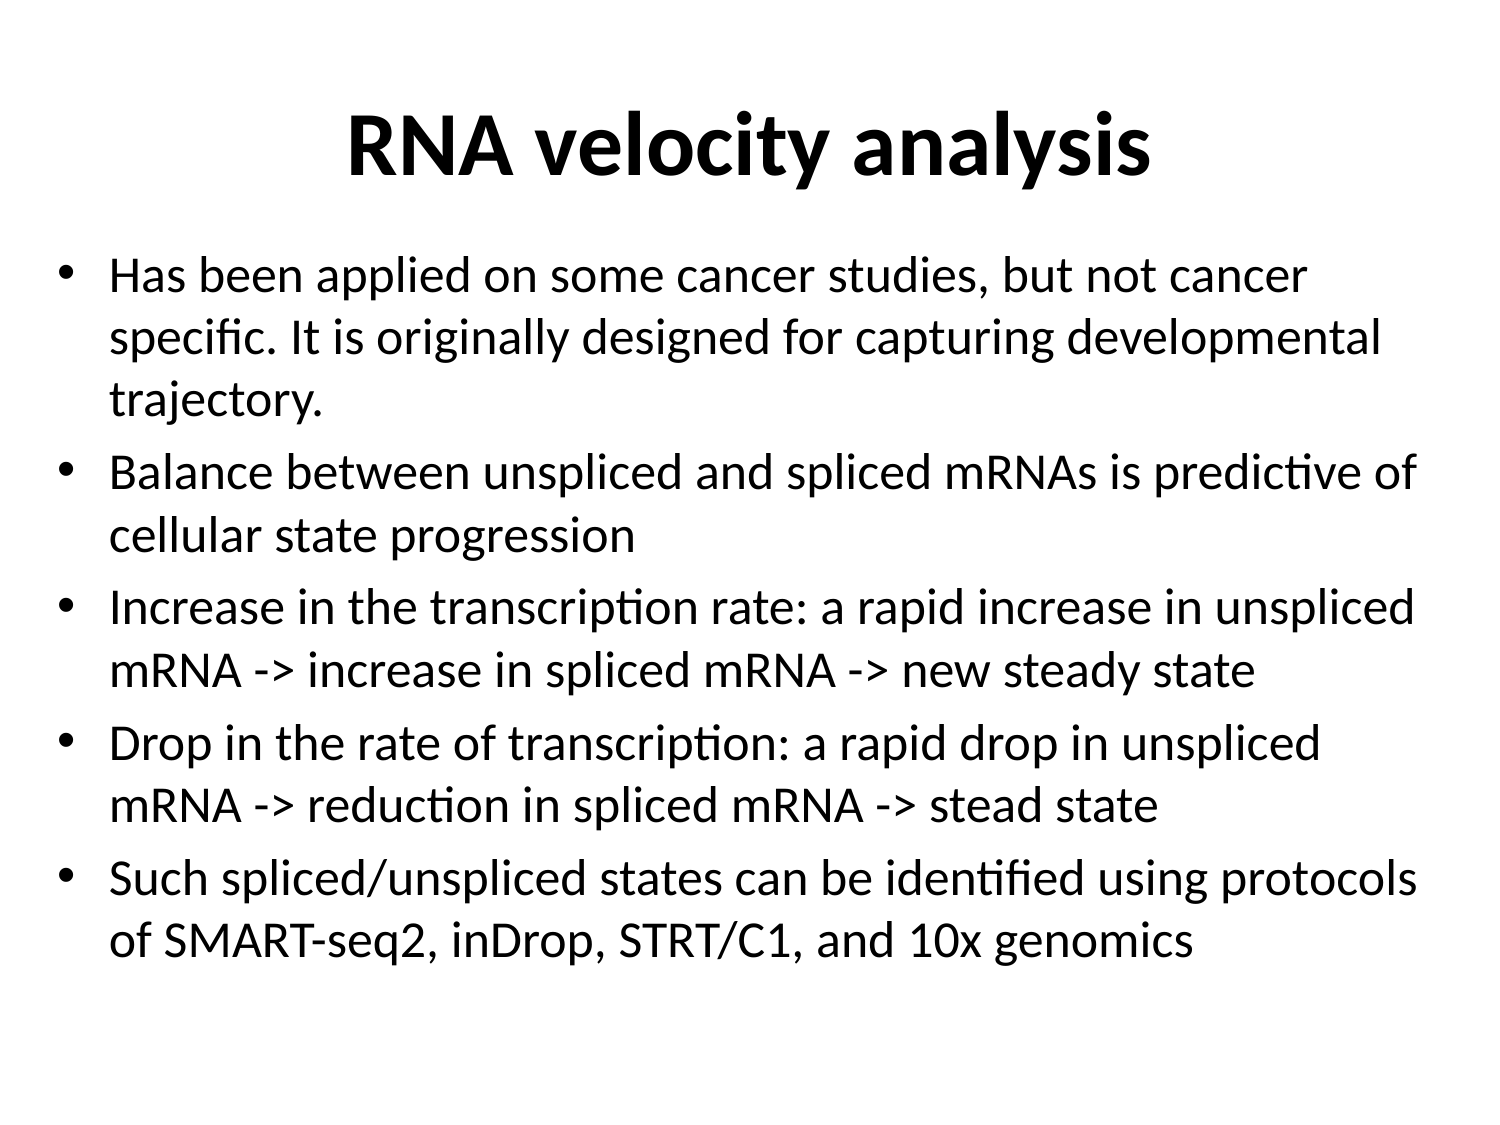

# RNA velocity analysis
Has been applied on some cancer studies, but not cancer specific. It is originally designed for capturing developmental trajectory.
Balance between unspliced and spliced mRNAs is predictive of cellular state progression
Increase in the transcription rate: a rapid increase in unspliced mRNA -> increase in spliced mRNA -> new steady state
Drop in the rate of transcription: a rapid drop in unspliced mRNA -> reduction in spliced mRNA -> stead state
Such spliced/unspliced states can be identified using protocols of SMART-seq2, inDrop, STRT/C1, and 10x genomics